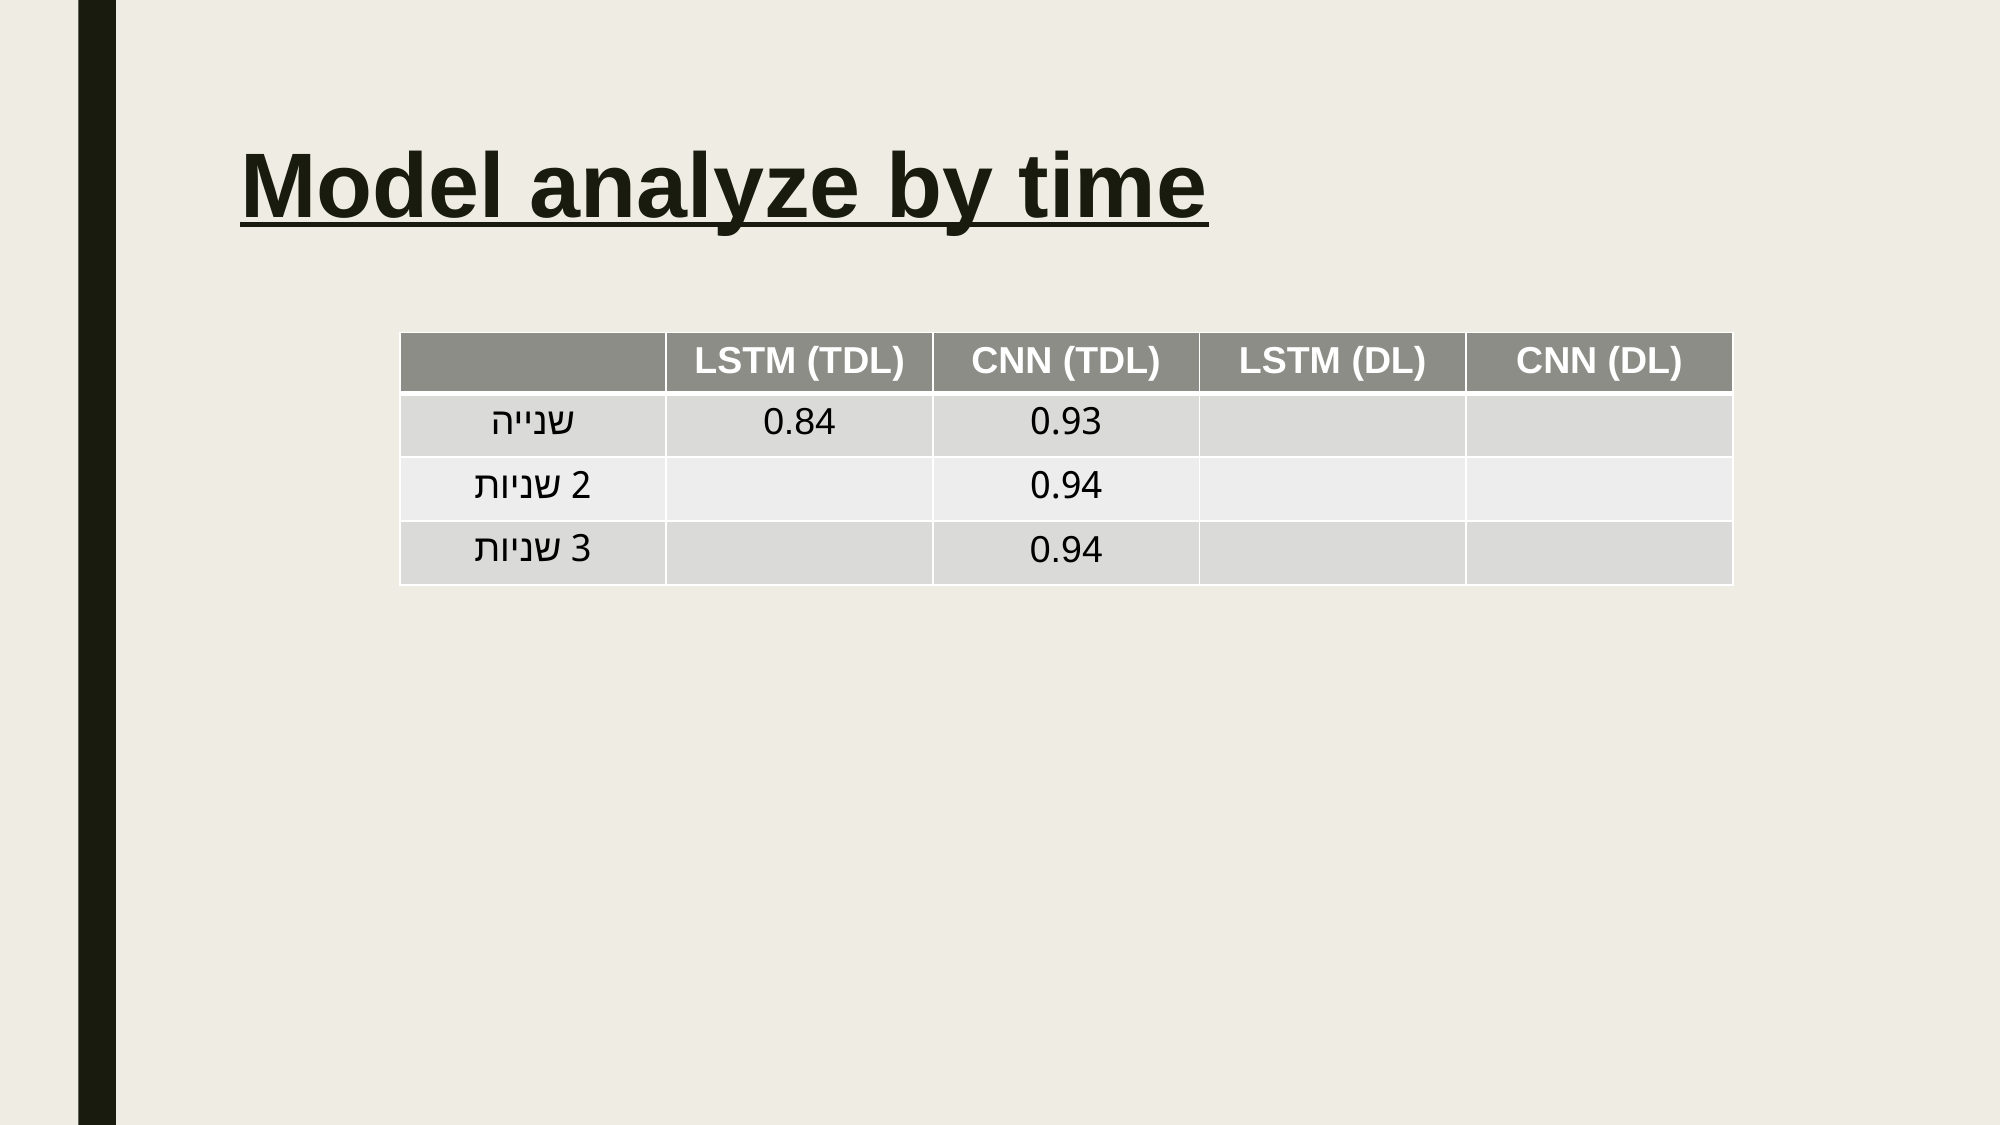

Model analyze by time
|  | LSTM (TDL) | CNN (TDL) | LSTM (DL) | CNN (DL) |
| --- | --- | --- | --- | --- |
| שנייה | 0.84 | 0.93 |  |  |
| 2 שניות |  | 0.94 |  |  |
| 3 שניות |  | 0.94 |  |  |